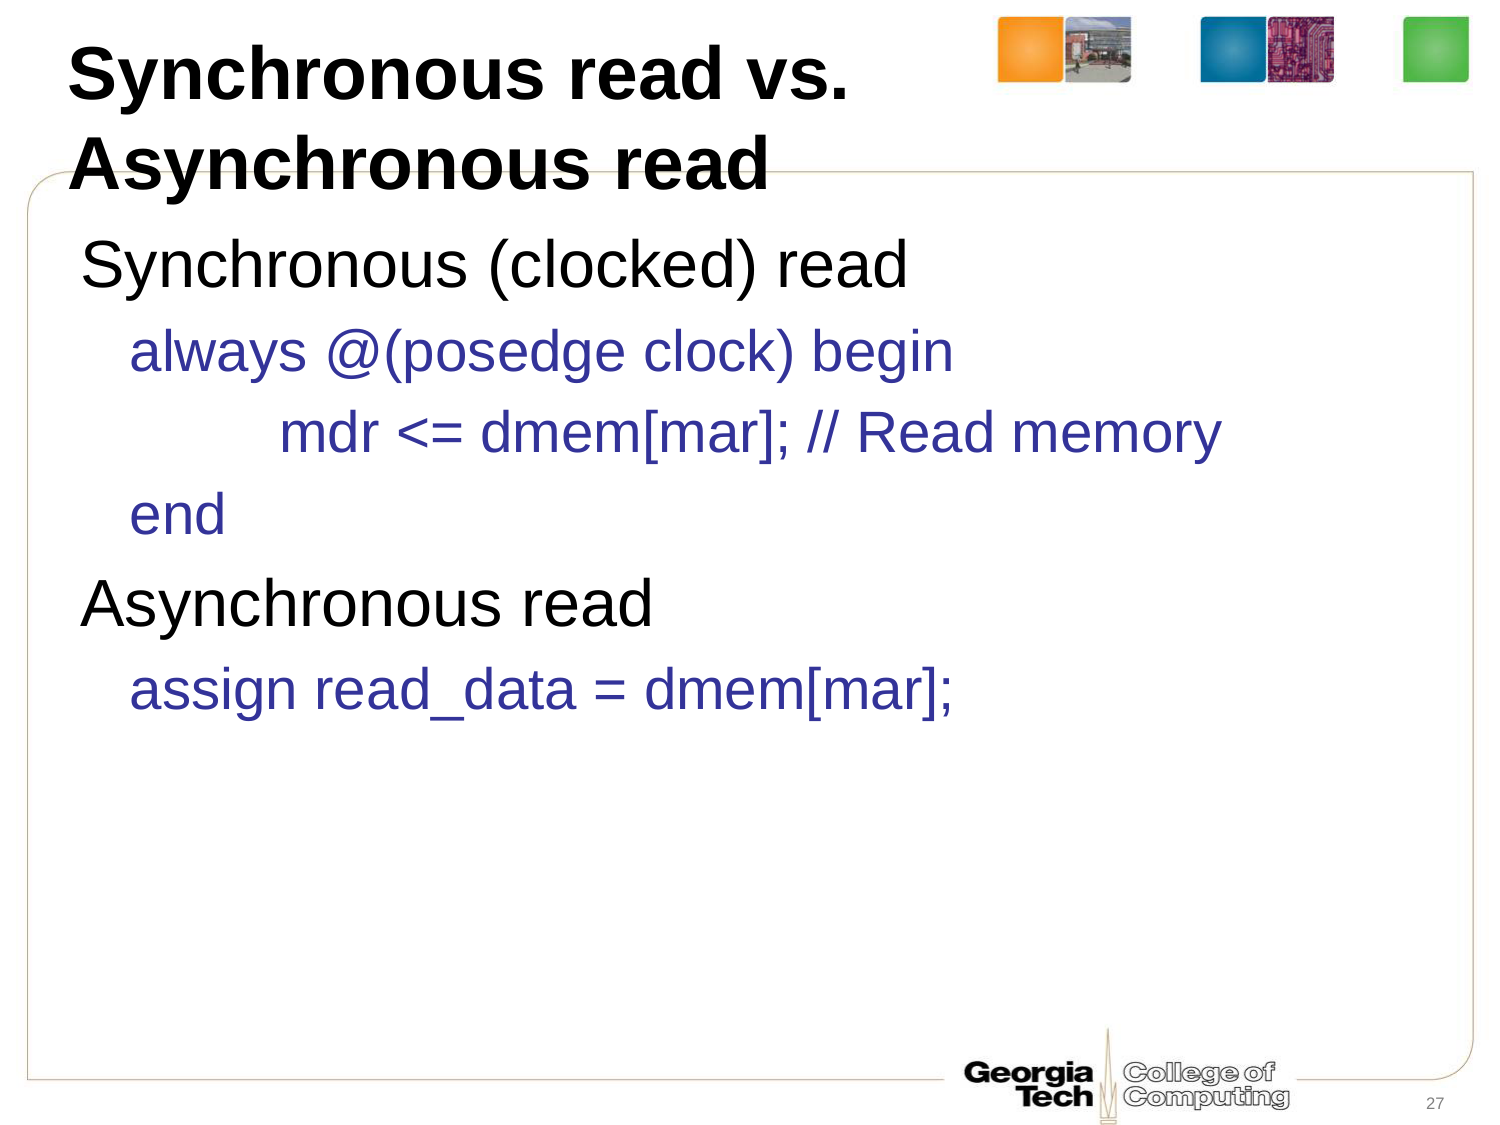

# Synchronous read vs. Asynchronous read
Synchronous (clocked) read
always @(posedge clock) begin
	mdr <= dmem[mar]; // Read memory
end
Asynchronous read
assign read_data = dmem[mar];

27